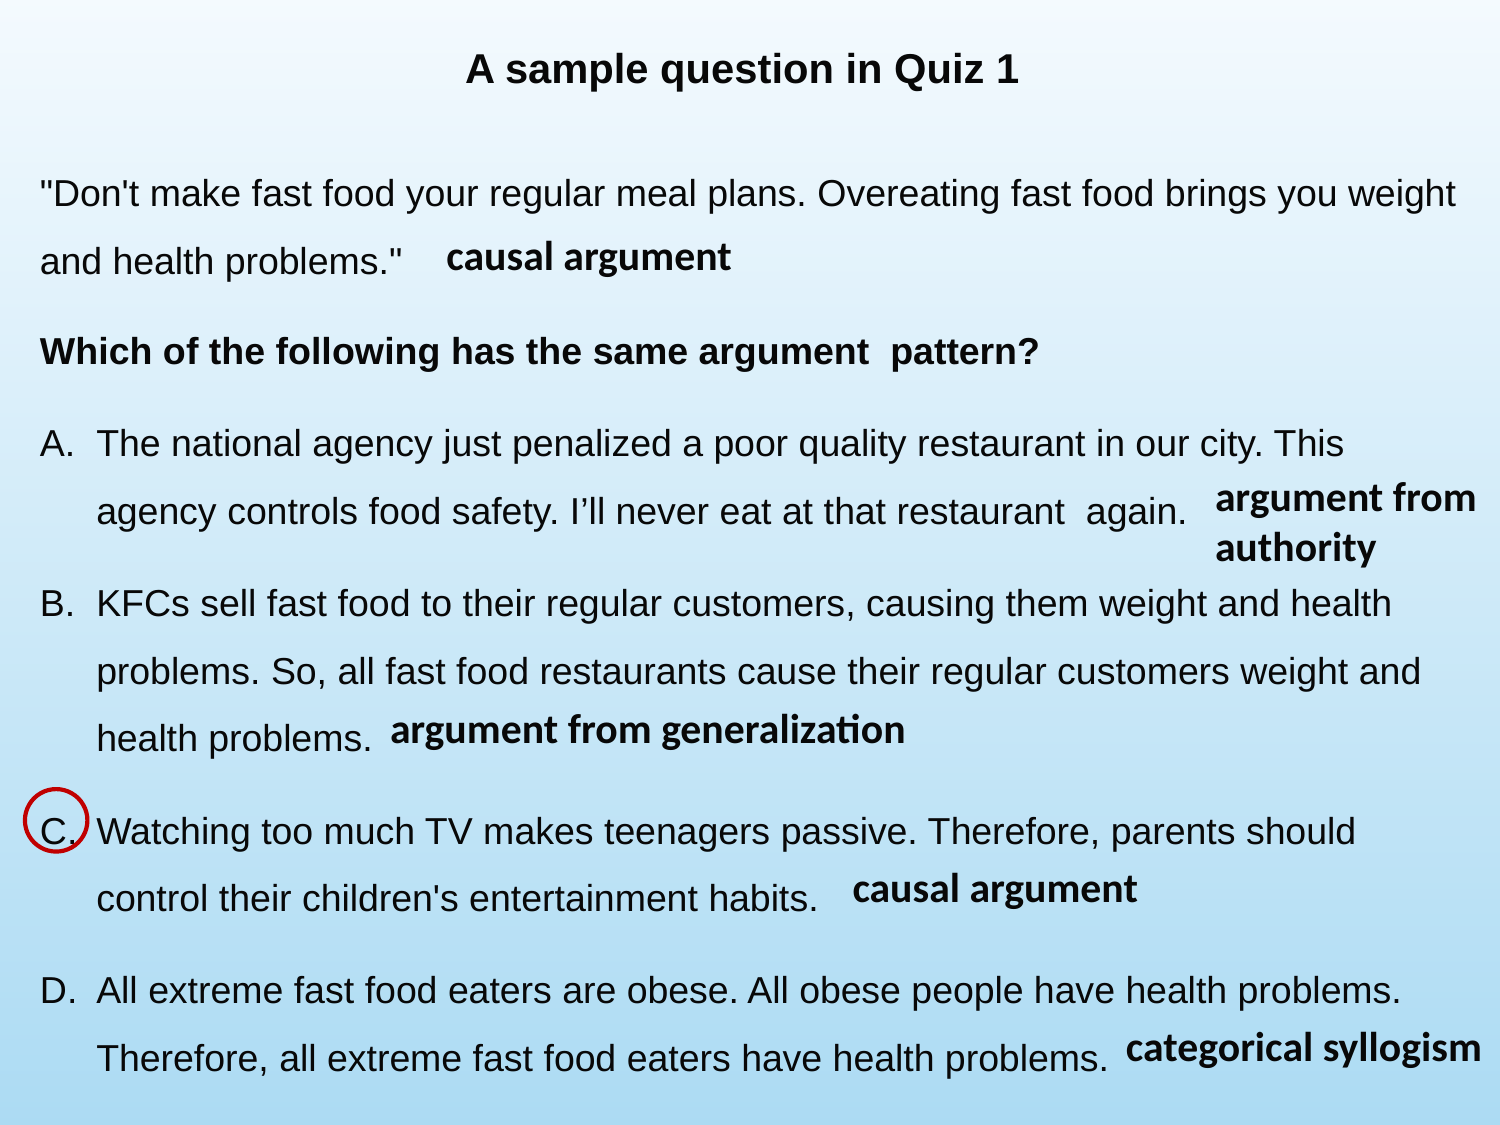

A sample question in Quiz 1
"Don't make fast food your regular meal plans. Overeating fast food brings you weight and health problems."

Which of the following has the same argument  pattern?
The national agency just penalized a poor quality restaurant in our city. This agency controls food safety. I’ll never eat at that restaurant  again.
KFCs sell fast food to their regular customers, causing them weight and health problems. So, all fast food restaurants cause their regular customers weight and health problems.
Watching too much TV makes teenagers passive. Therefore, parents should control their children's entertainment habits.
All extreme fast food eaters are obese. All obese people have health problems. Therefore, all extreme fast food eaters have health problems.
causal argument
argument from authority
argument from generalization

causal argument
categorical syllogism